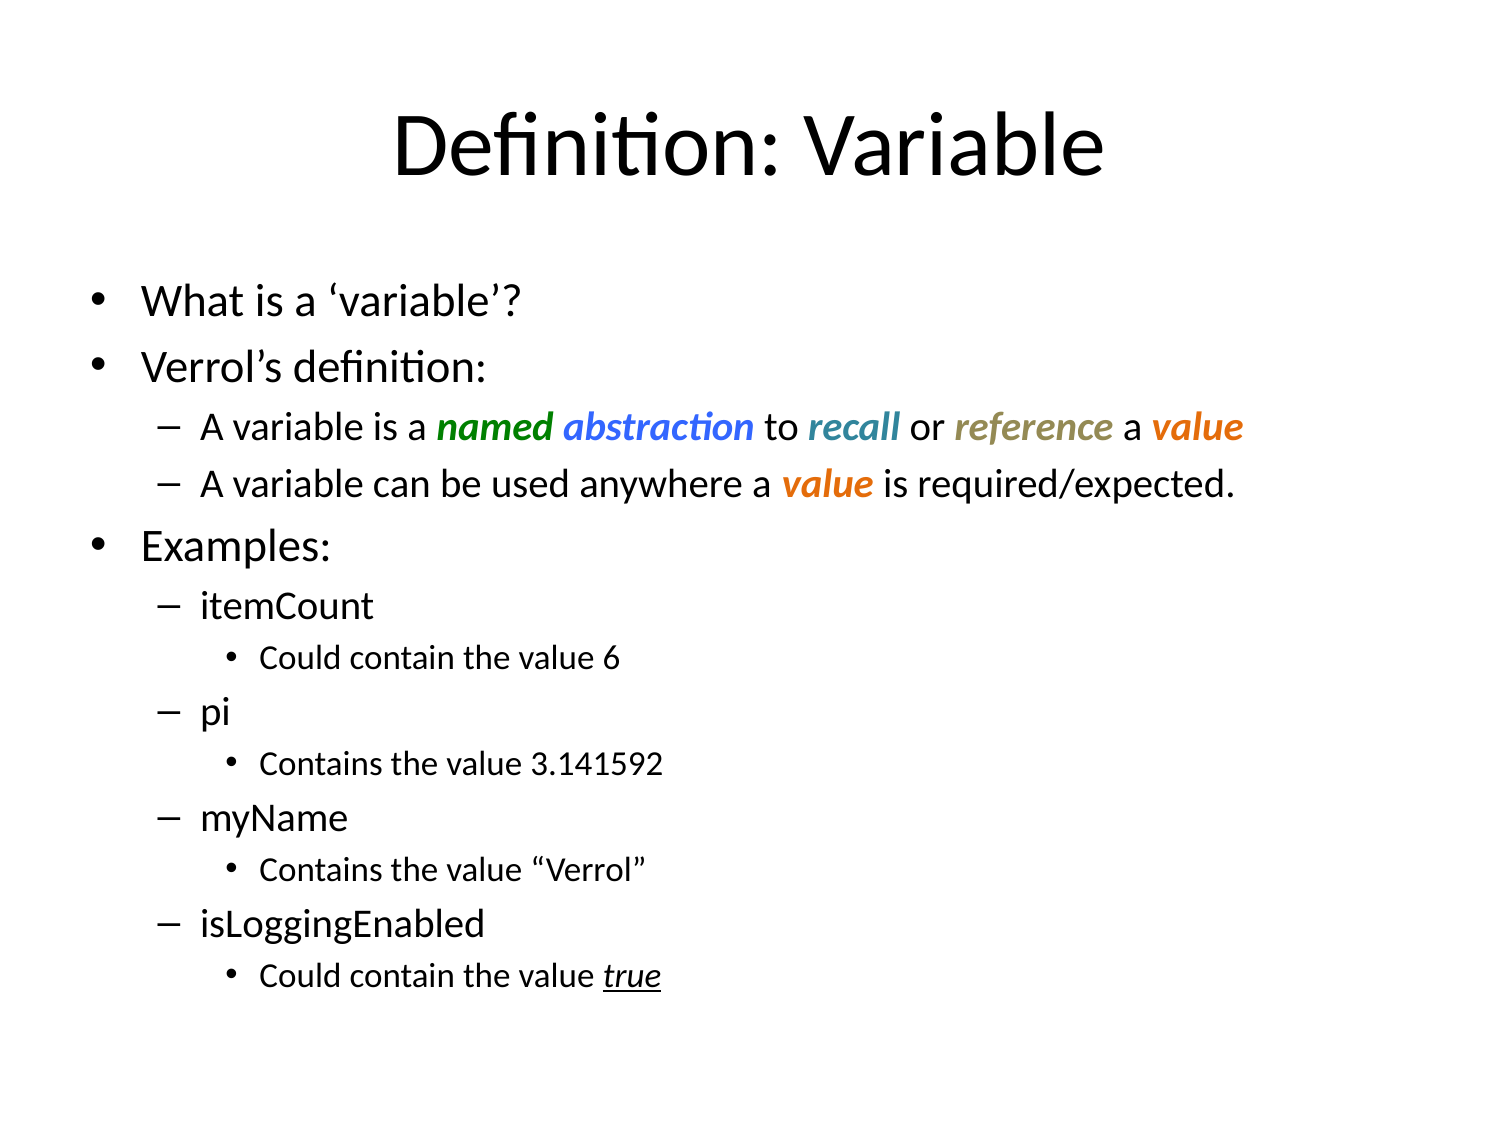

# Definition: Variable
What is a ‘variable’?
Verrol’s definition:
A variable is a named abstraction to recall or reference a value
A variable can be used anywhere a value is required/expected.
Examples:
itemCount
Could contain the value 6
pi
Contains the value 3.141592
myName
Contains the value “Verrol”
isLoggingEnabled
Could contain the value true